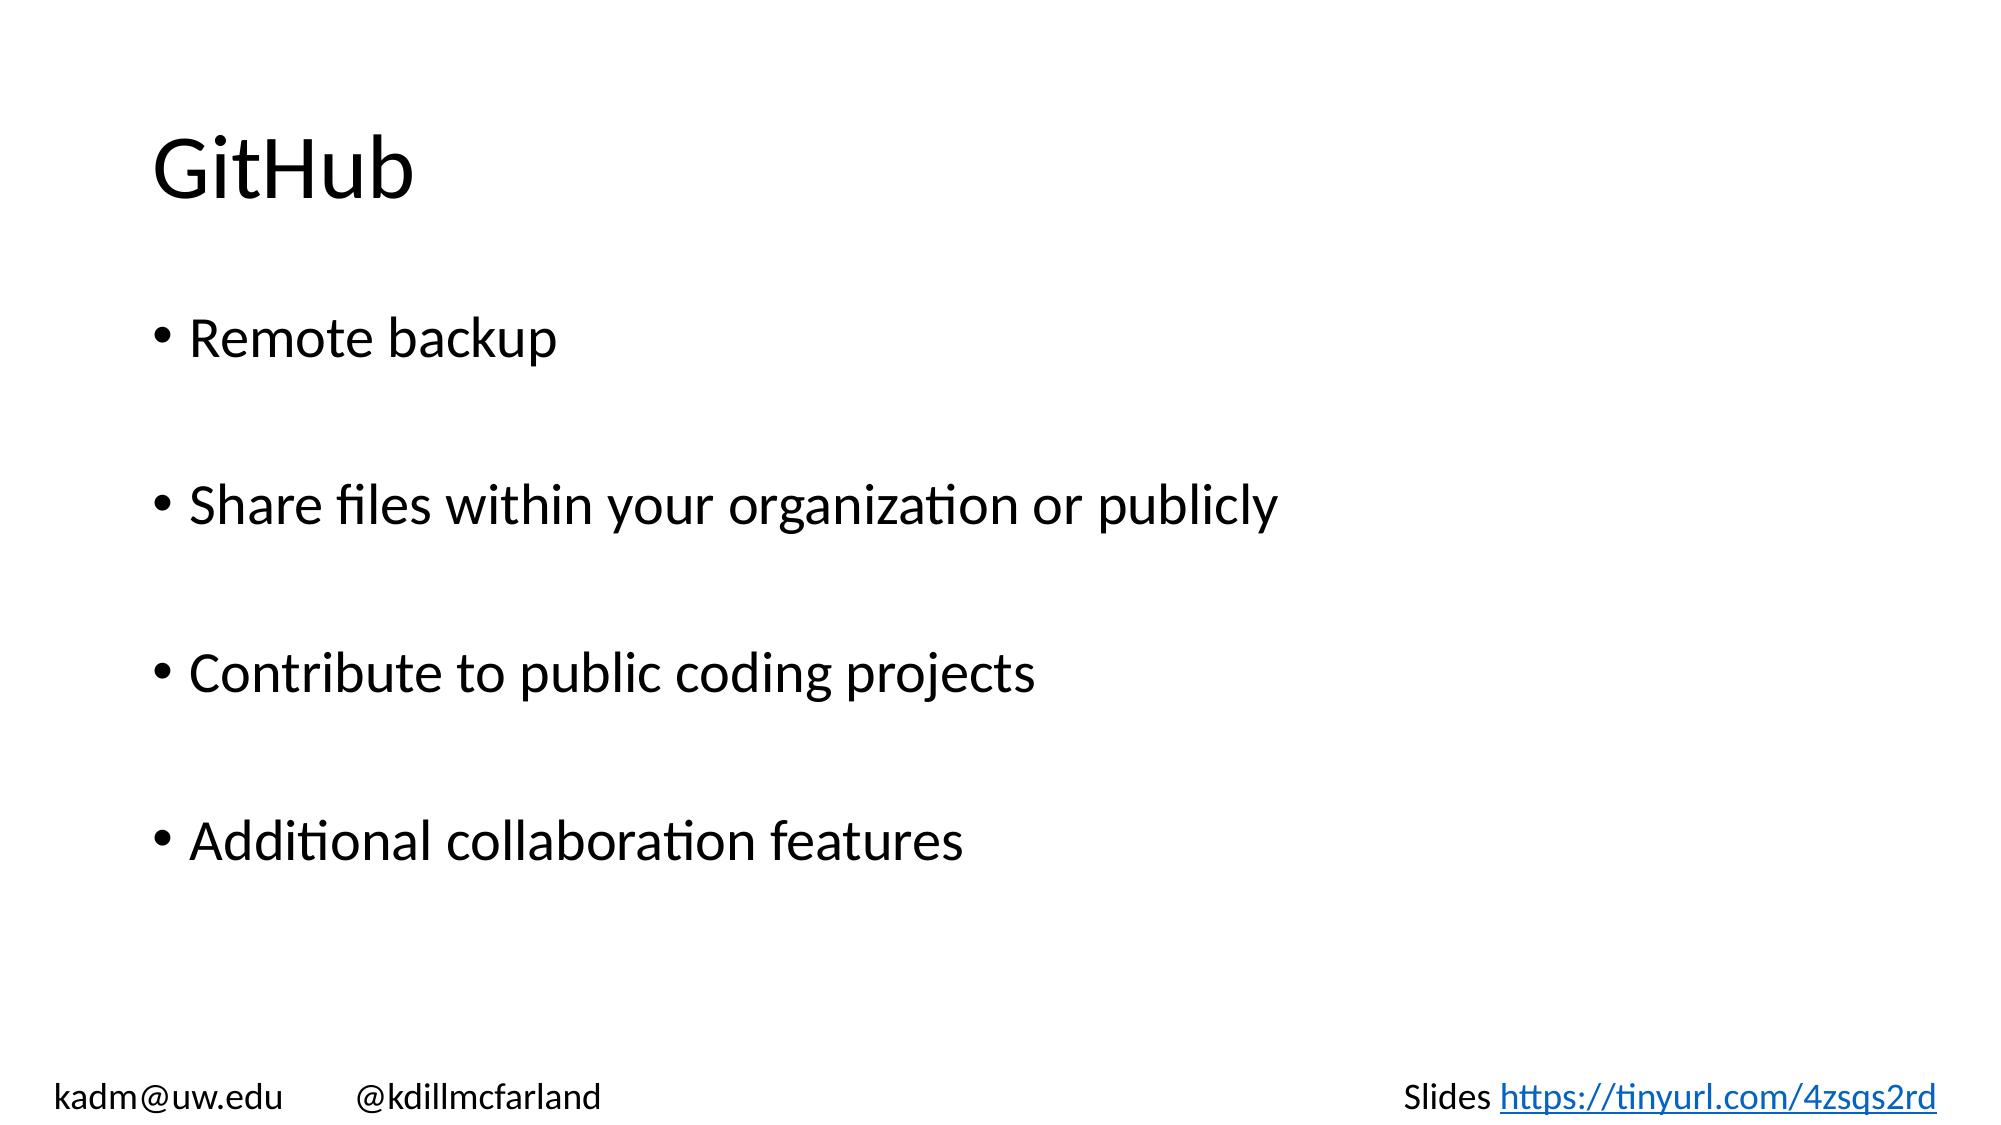

# GitHub
Remote backup

Share files within your organization or publicly

Contribute to public coding projects

Additional collaboration features
kadm@uw.edu	@kdillmcfarland						Slides https://tinyurl.com/4zsqs2rd